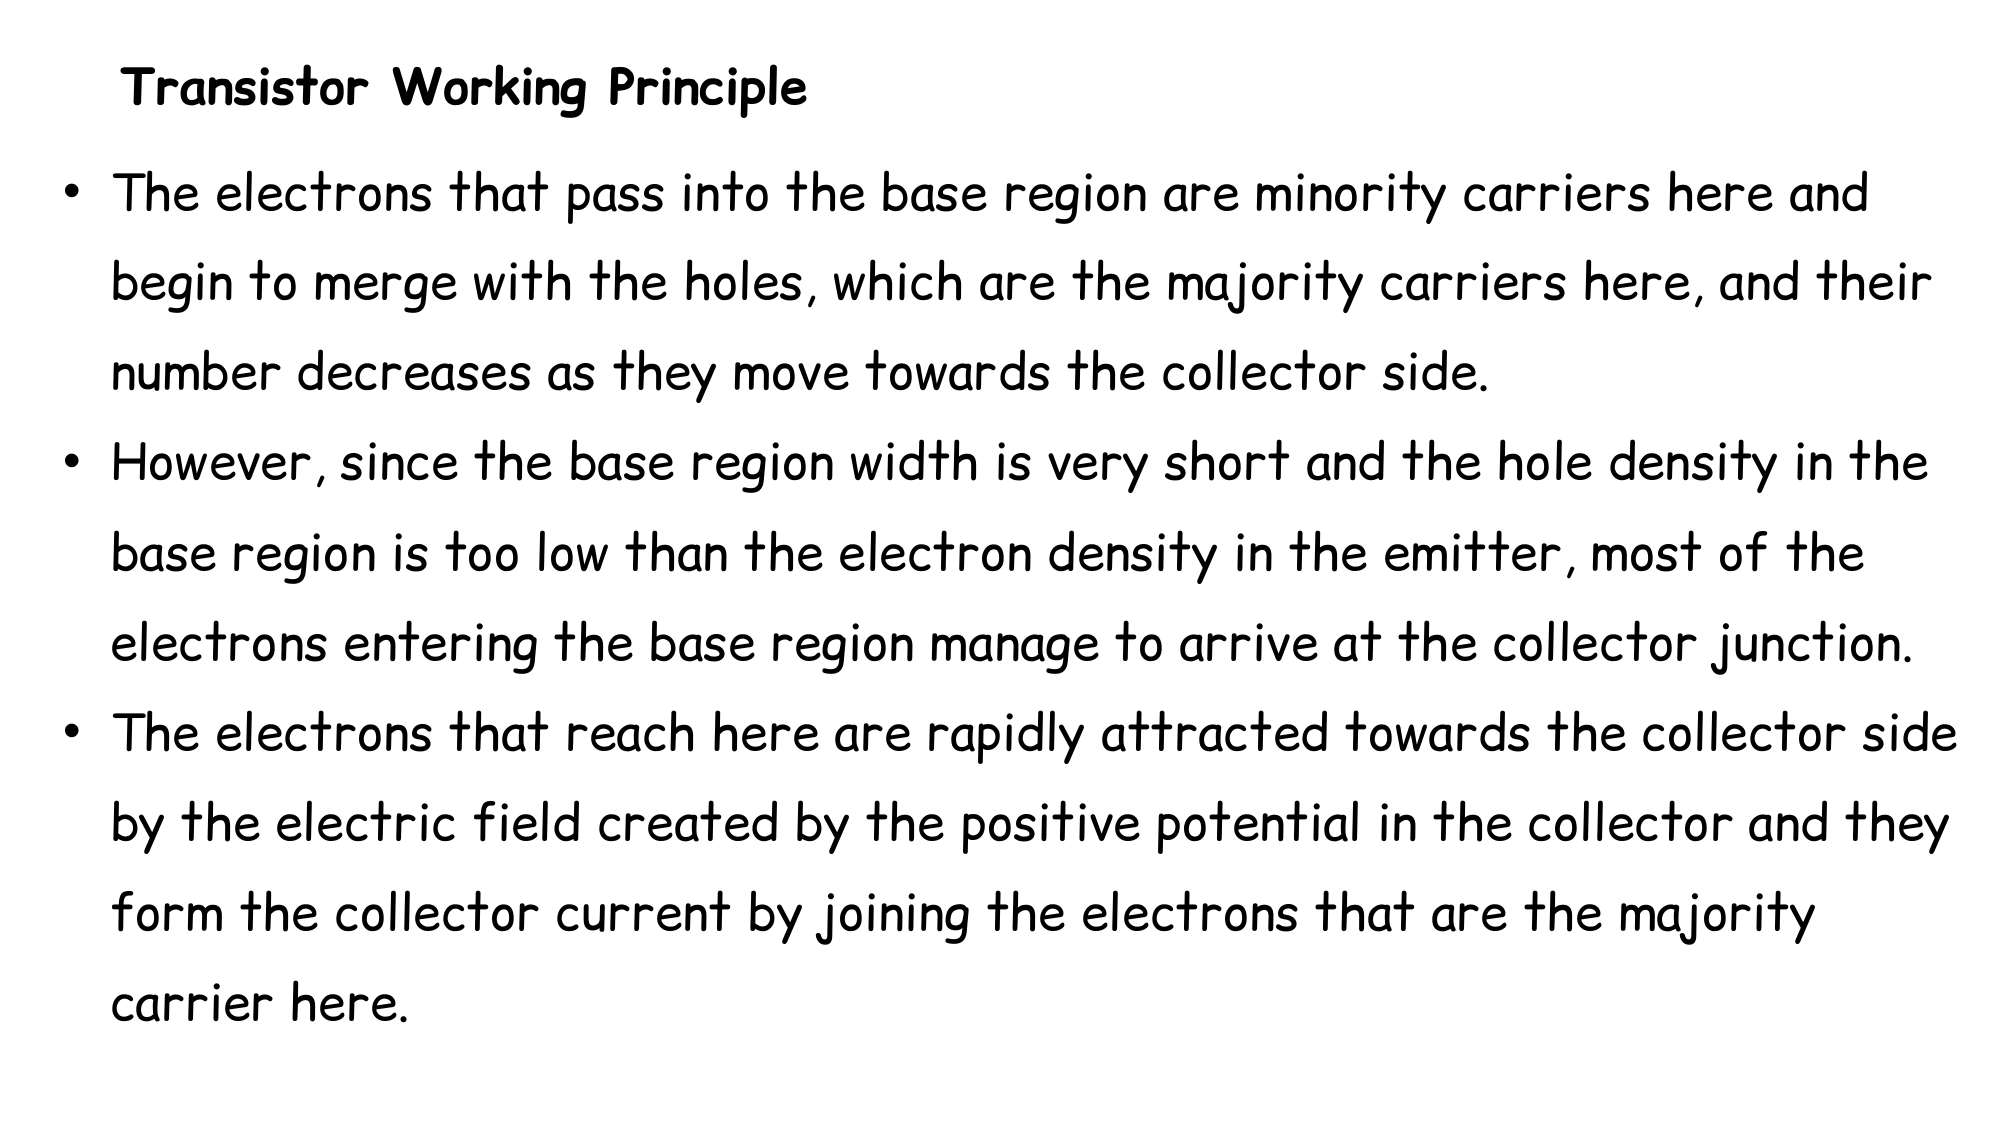

Transistor Working Principle
The electrons that pass into the base region are minority carriers here and begin to merge with the holes, which are the majority carriers here, and their number decreases as they move towards the collector side.
However, since the base region width is very short and the hole density in the base region is too low than the electron density in the emitter, most of the electrons entering the base region manage to arrive at the collector junction.
The electrons that reach here are rapidly attracted towards the collector side by the electric field created by the positive potential in the collector and they form the collector current by joining the electrons that are the majority carrier here.